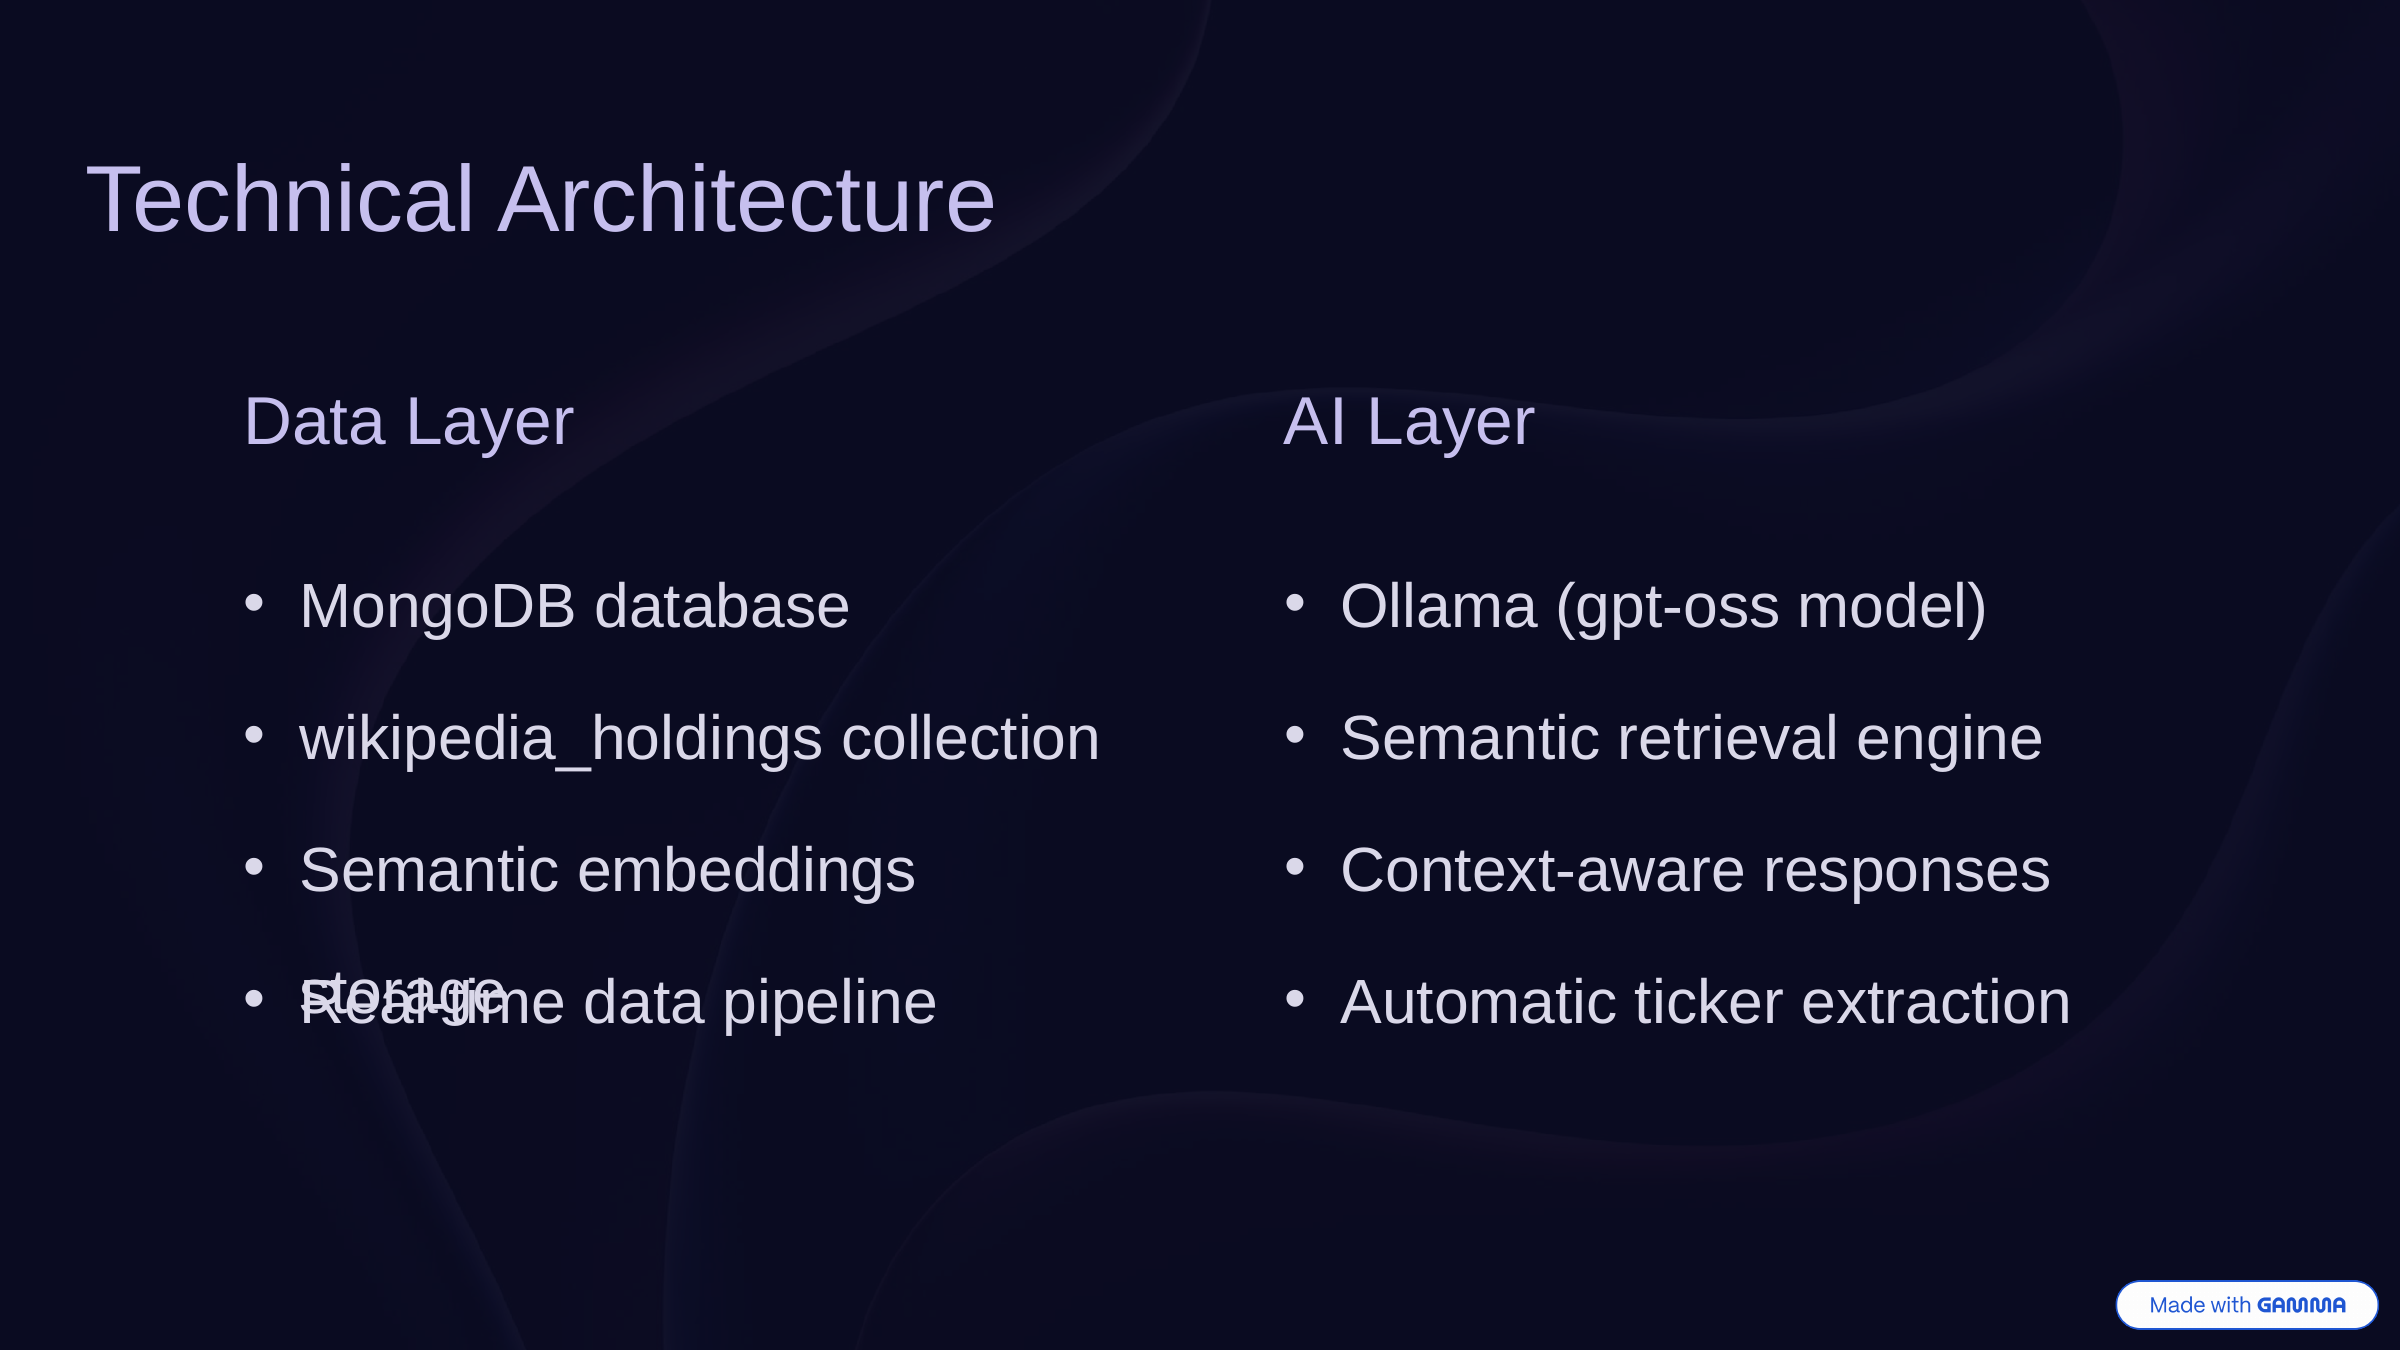

Technical Architecture
Data Layer
AI Layer
MongoDB database
Ollama (gpt-oss model)
wikipedia_holdings collection
Semantic retrieval engine
Semantic embeddings storage
Context-aware responses
Real-time data pipeline
Automatic ticker extraction